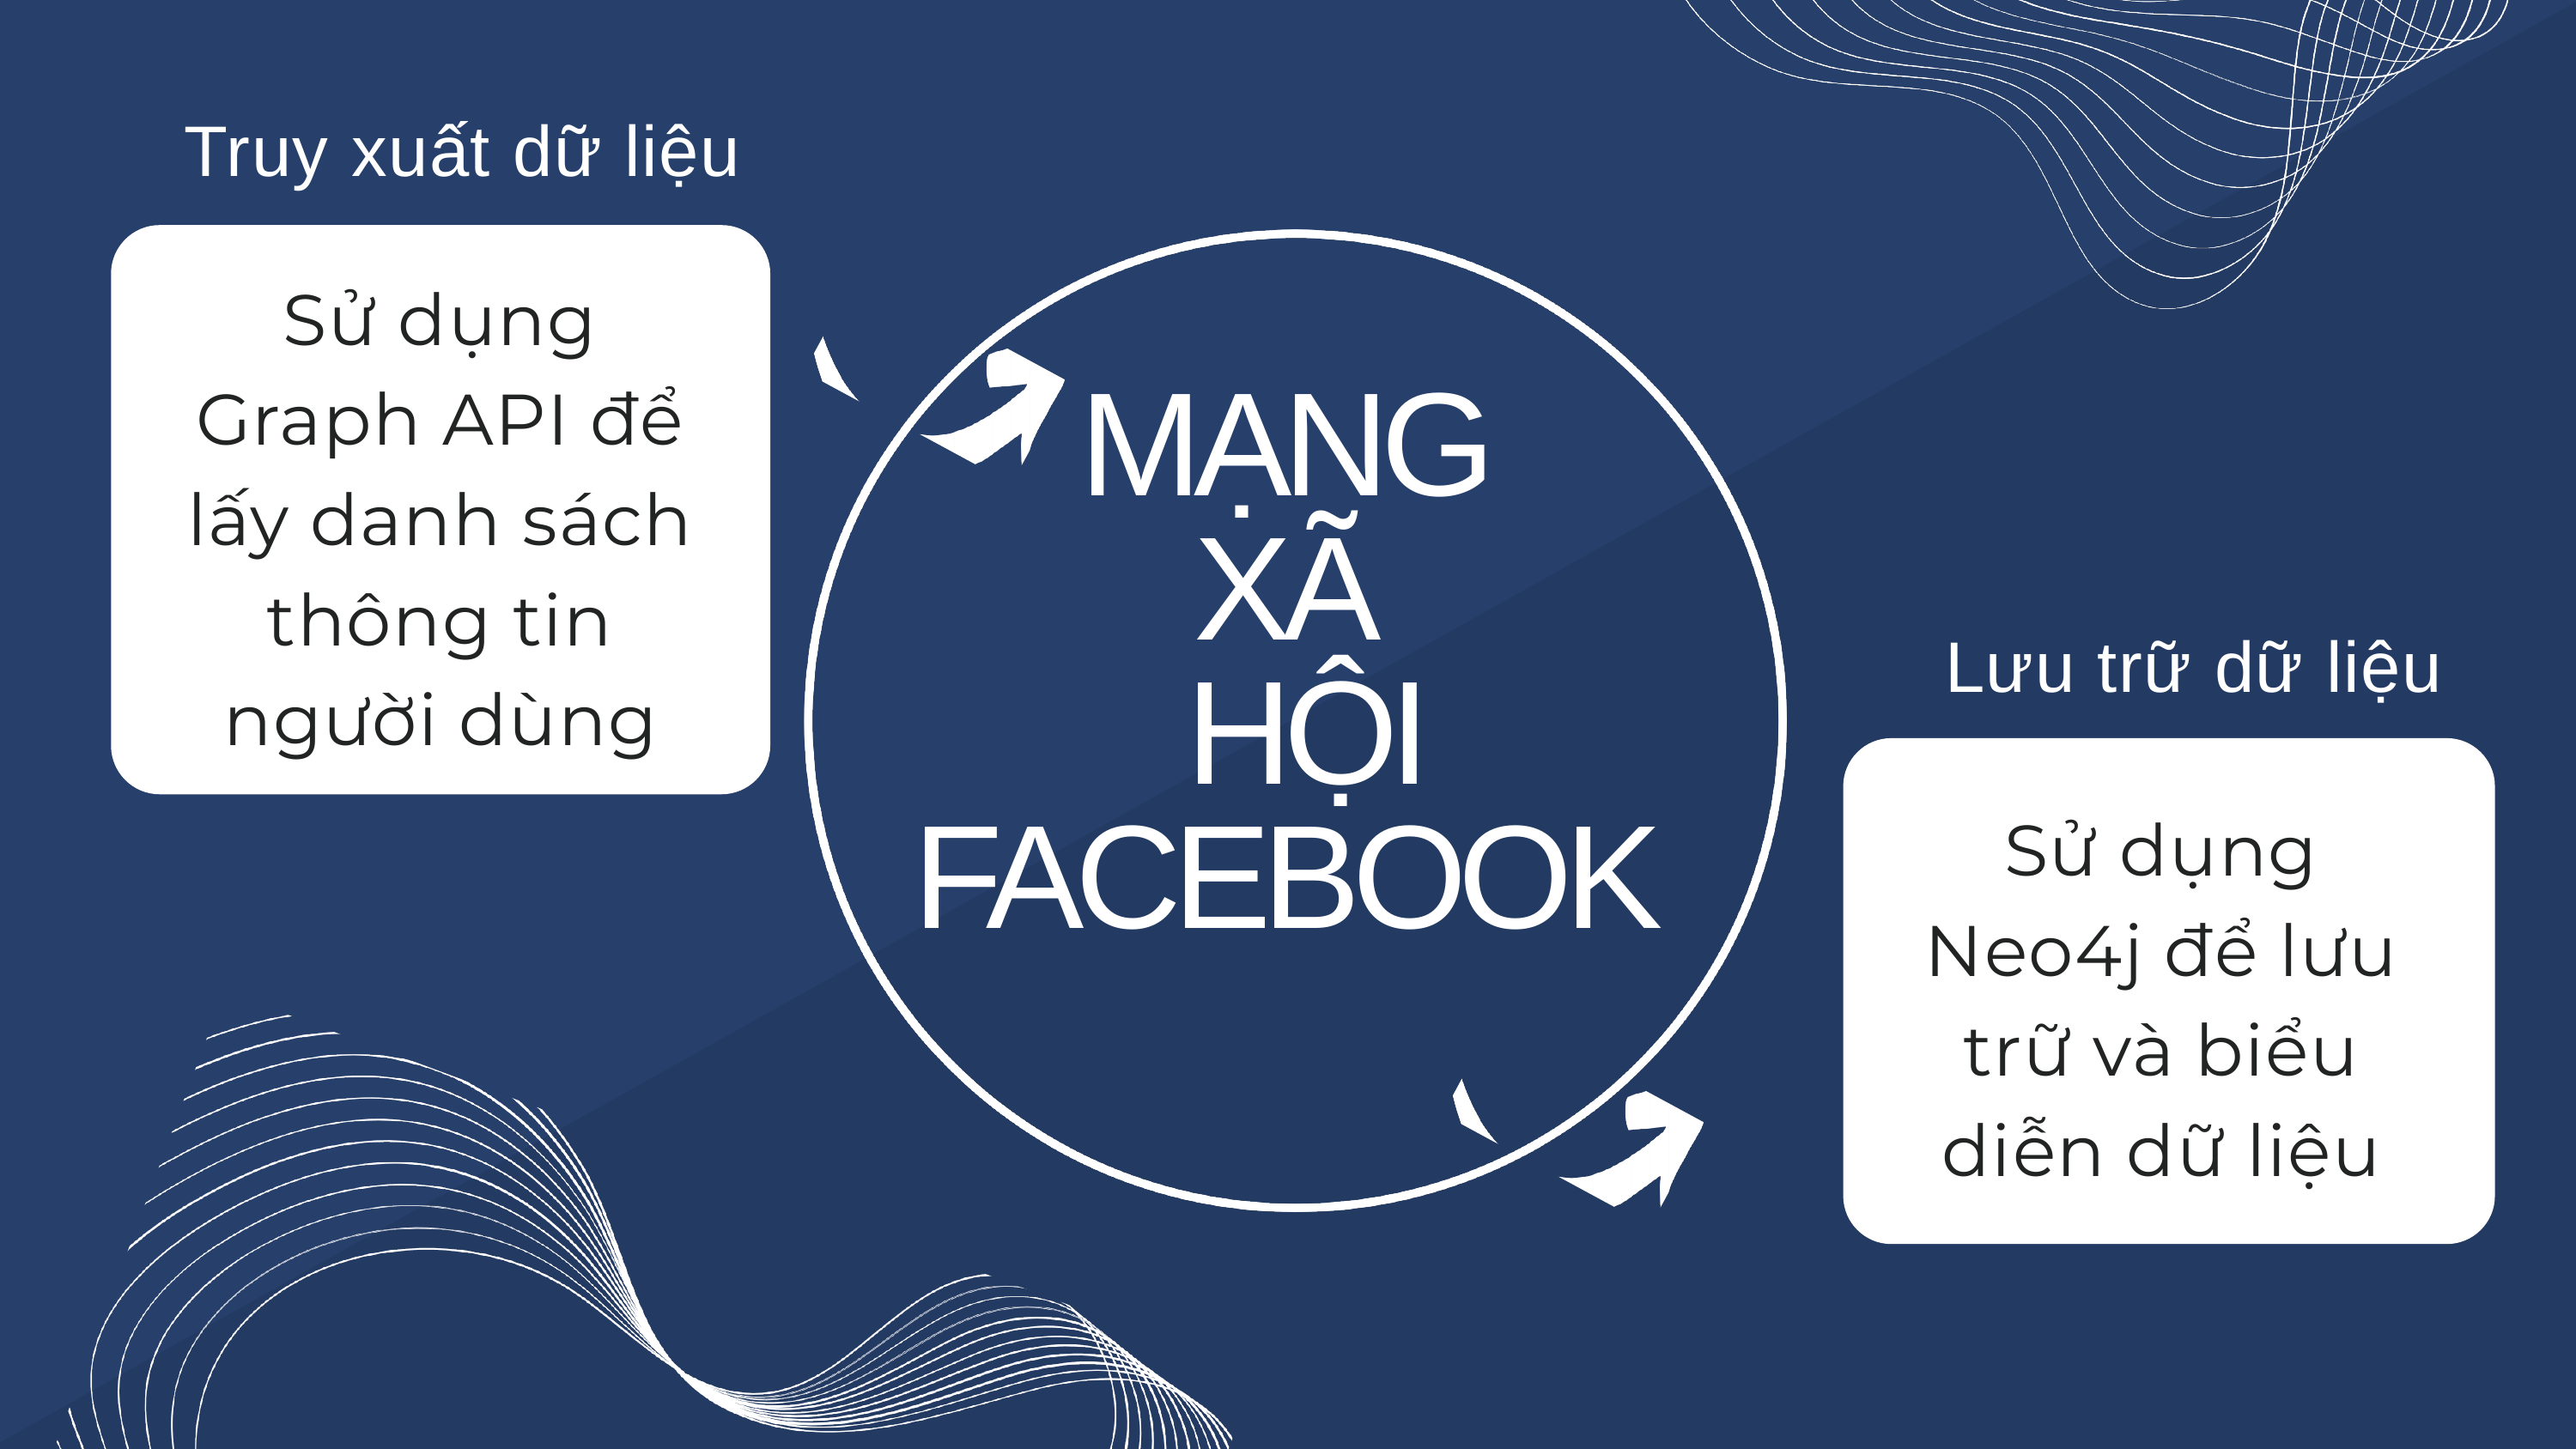

Truy xuất dữ liệu

Sử dụng Graph API để lấy danh sách thông tin người dùng

MẠNG
XÃ
 HỘI
FACEBOOK

Lưu trữ dữ liệu

Sử dụng Neo4j để lưu trữ và biểu diễn dữ liệu